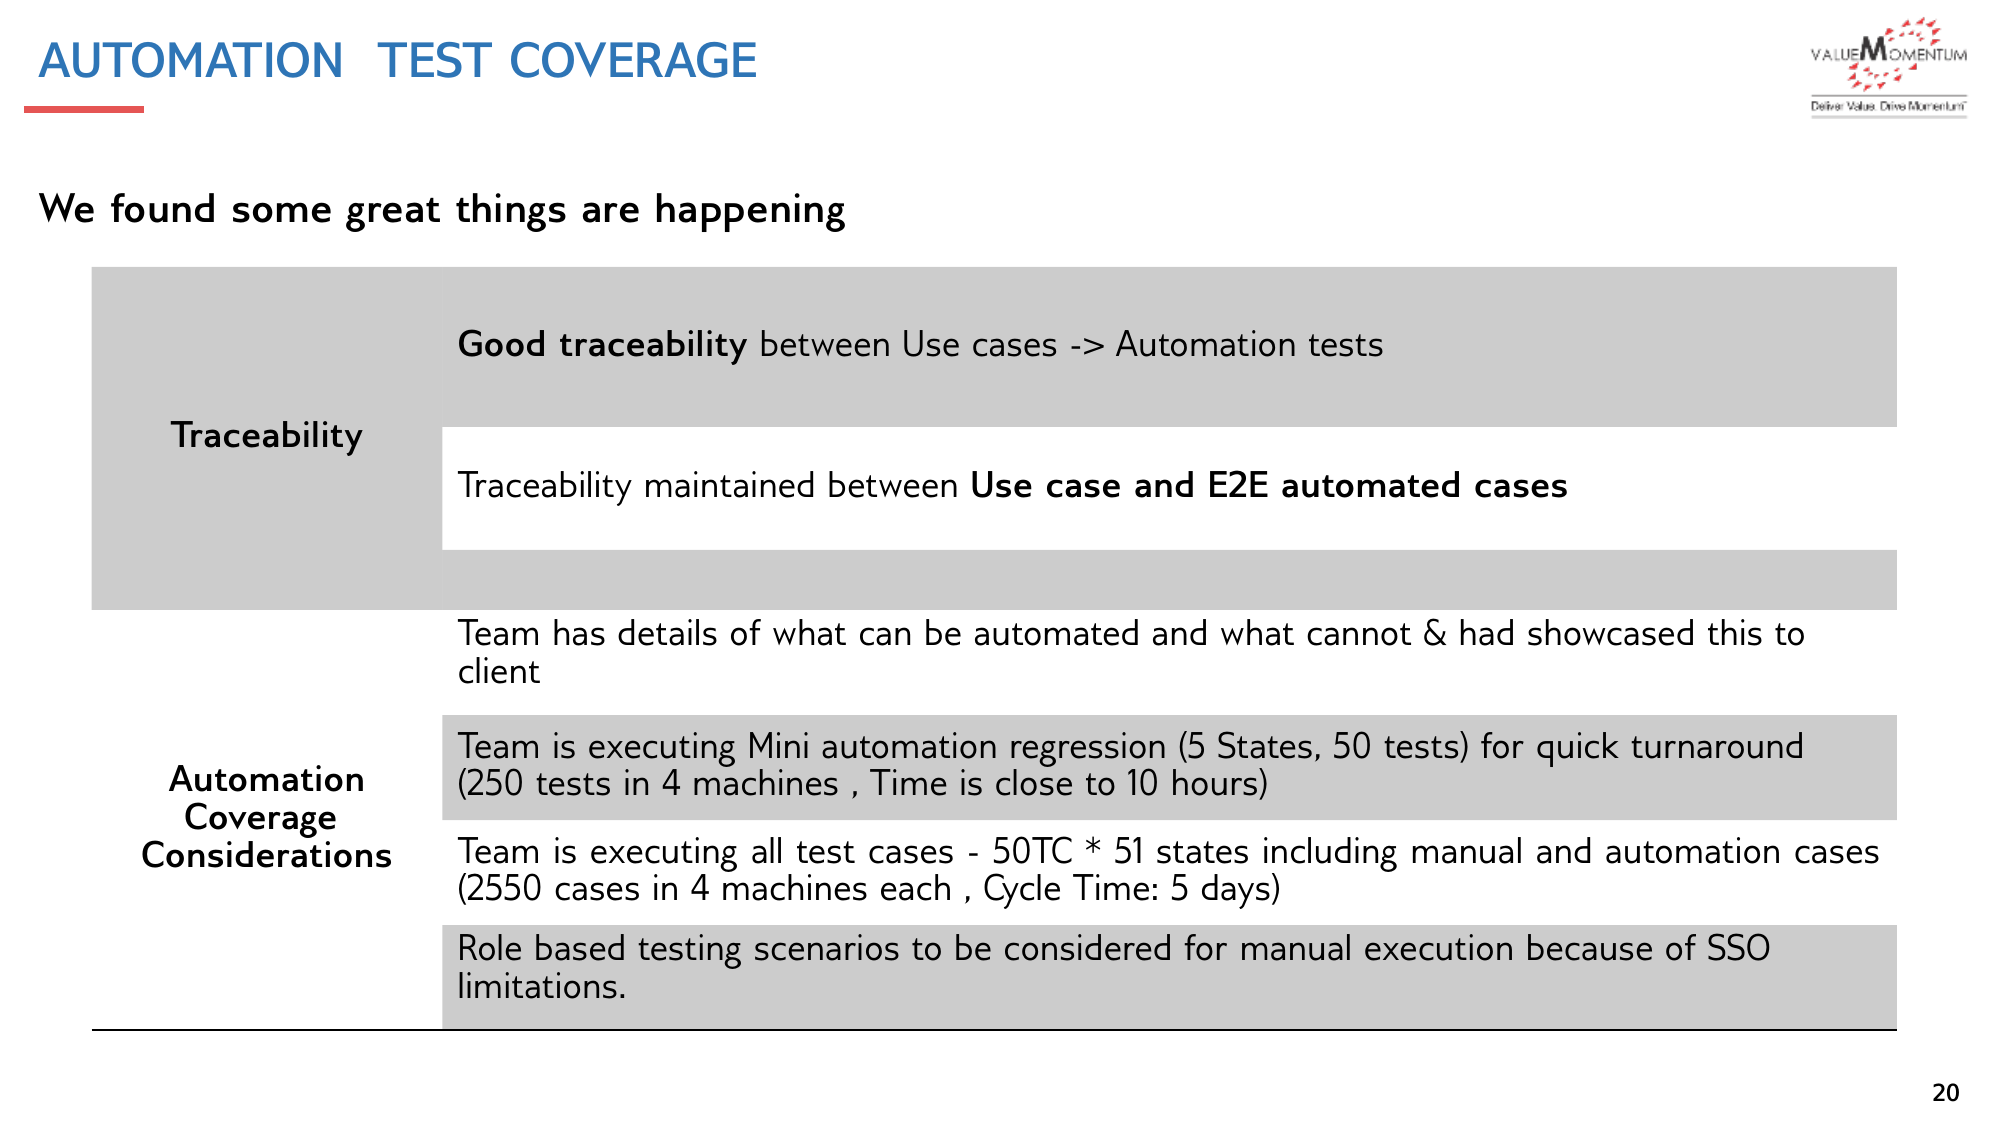

Automation  Test coverage
We found some great things are happening
| Traceability | Good traceability between Use cases -> Automation tests |
| --- | --- |
|  | Traceability maintained between Use case and E2E automated cases |
|  |  |
| Automation Coverage Considerations | Team has details of what can be automated and what cannot & had showcased this to client |
|  | Team is executing Mini automation regression (5 States, 50 tests) for quick turnaround (250 tests in 4 machines , Time is close to 10 hours) |
|  | Team is executing all test cases - 50TC \* 51 states including manual and automation cases (2550 cases in 4 machines each , Cycle Time: 5 days) |
|  | Role based testing scenarios to be considered for manual execution because of SSO limitations. |